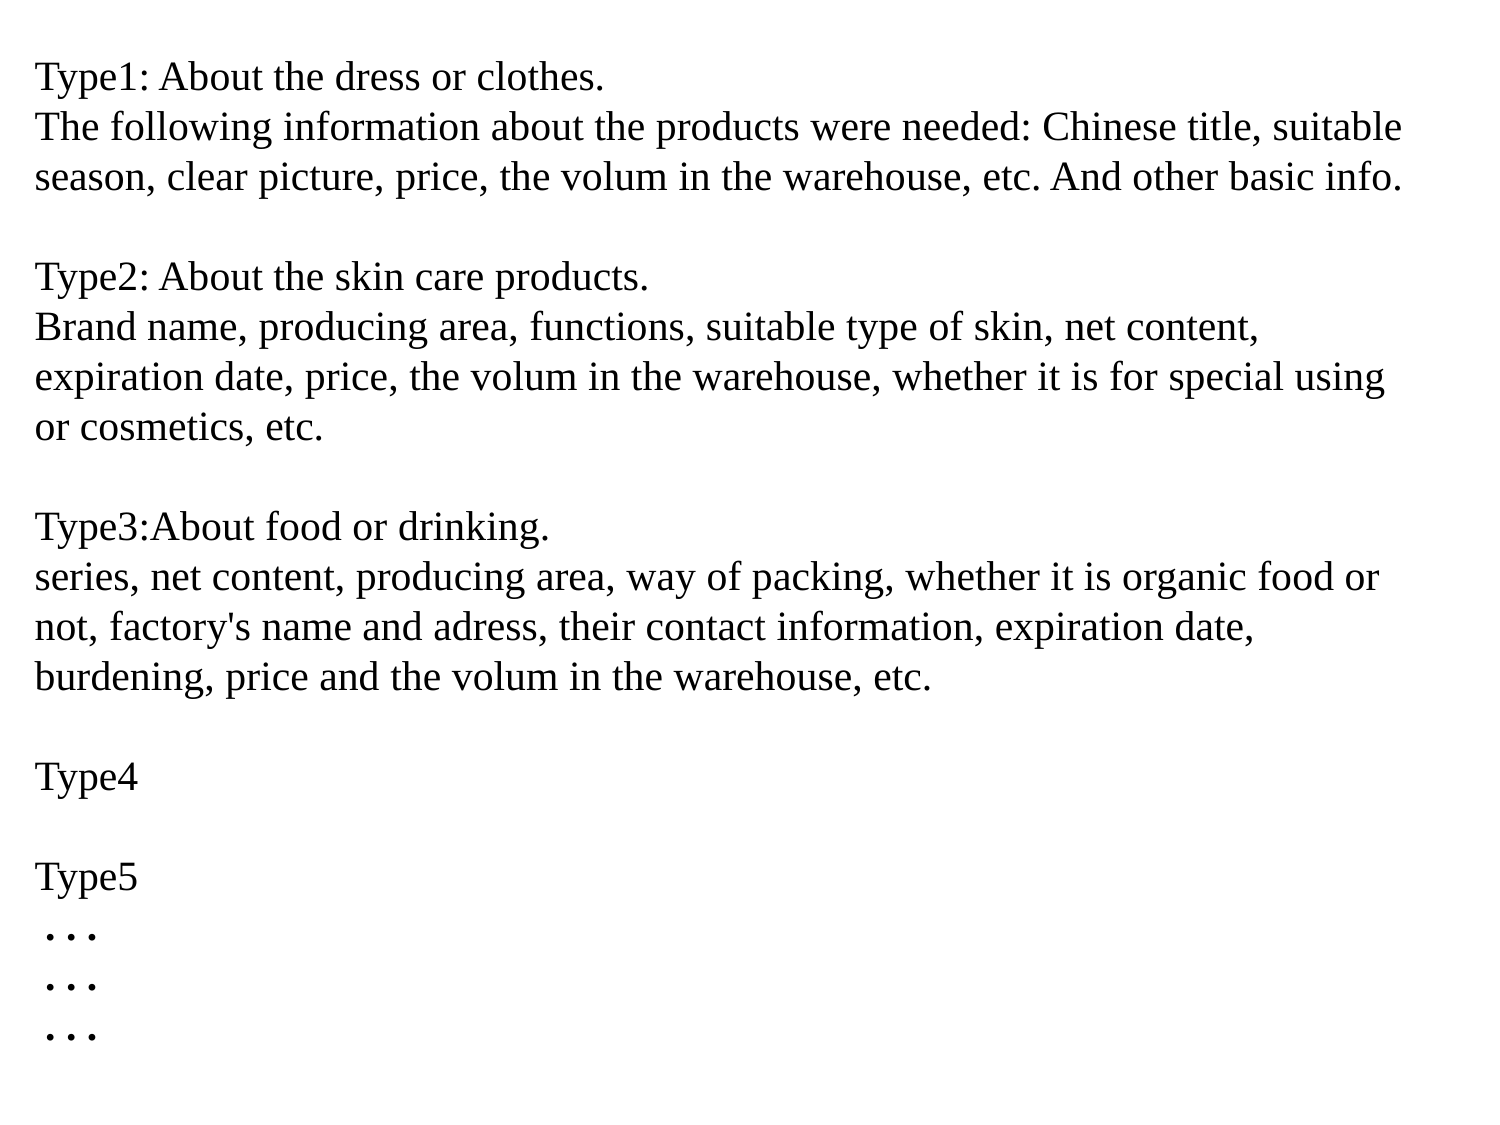

Type1: About the dress or clothes.
The following information about the products were needed: Chinese title, suitable season, clear picture, price, the volum in the warehouse, etc. And other basic info.

Type2: About the skin care products.
Brand name, producing area, functions, suitable type of skin, net content, expiration date, price, the volum in the warehouse, whether it is for special using or cosmetics, etc.

Type3:About food or drinking.
series, net content, producing area, way of packing, whether it is organic food or not, factory's name and adress, their contact information, expiration date, burdening, price and the volum in the warehouse, etc.

Type4

Type5
 . . .
 . . .
 . . .